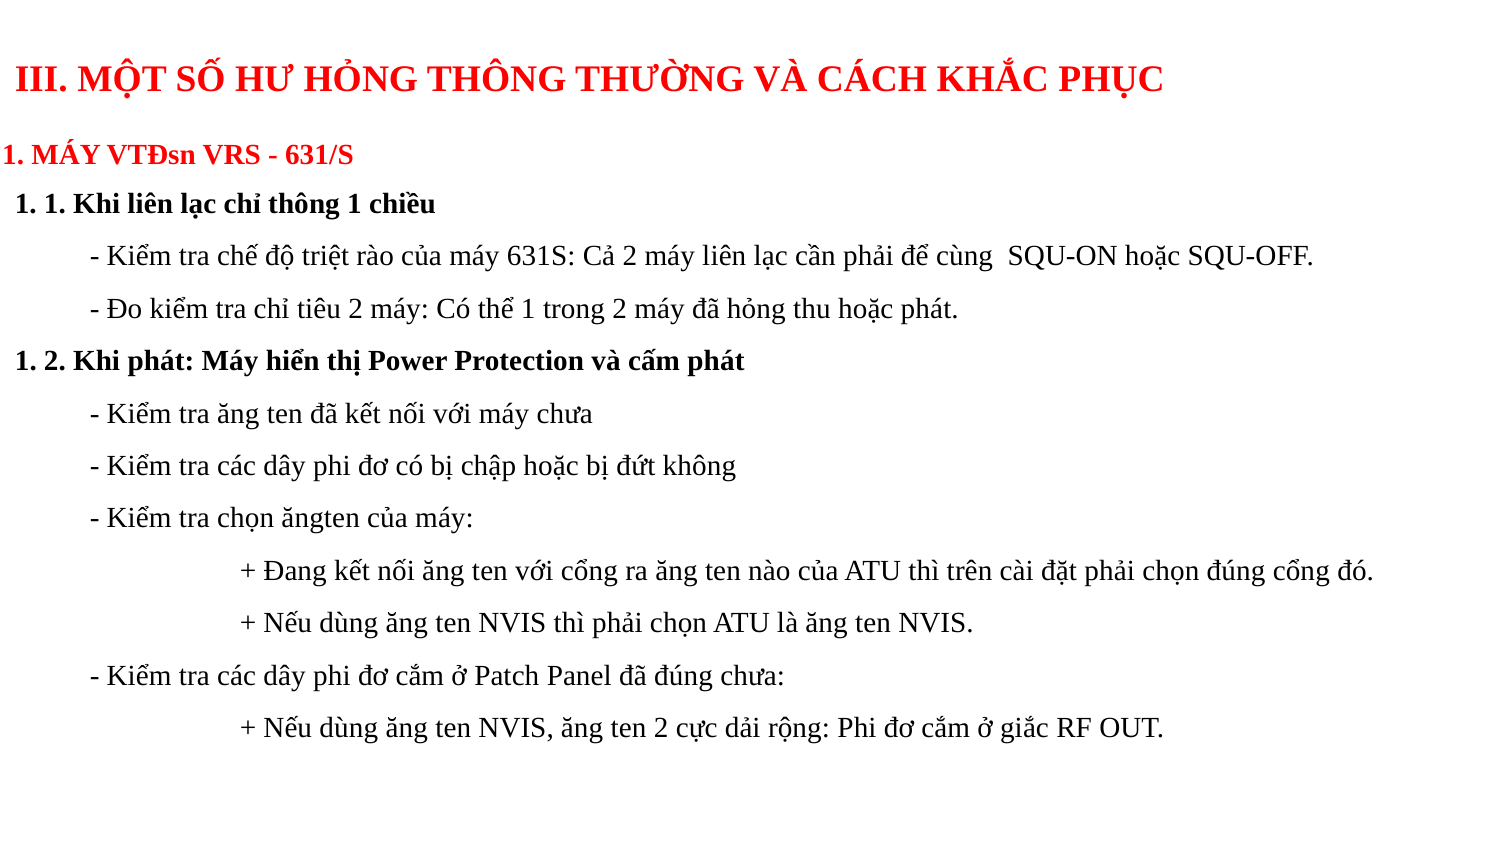

III. MỘT SỐ HƯ HỎNG THÔNG THƯỜNG VÀ CÁCH KHẮC PHỤC
1. MÁY VTĐsn VRS - 631/S
1. 1. Khi liên lạc chỉ thông 1 chiều
	- Kiểm tra chế độ triệt rào của máy 631S: Cả 2 máy liên lạc cần phải để cùng  SQU-ON hoặc SQU-OFF.
	- Đo kiểm tra chỉ tiêu 2 máy: Có thể 1 trong 2 máy đã hỏng thu hoặc phát.
1. 2. Khi phát: Máy hiển thị Power Protection và cấm phát
	- Kiểm tra ăng ten đã kết nối với máy chưa
	- Kiểm tra các dây phi đơ có bị chập hoặc bị đứt không
	- Kiểm tra chọn ăngten của máy:
		+ Đang kết nối ăng ten với cổng ra ăng ten nào của ATU thì trên cài đặt phải chọn đúng cổng đó.
		+ Nếu dùng ăng ten NVIS thì phải chọn ATU là ăng ten NVIS.
	- Kiểm tra các dây phi đơ cắm ở Patch Panel đã đúng chưa:
		+ Nếu dùng ăng ten NVIS, ăng ten 2 cực dải rộng: Phi đơ cắm ở giắc RF OUT.